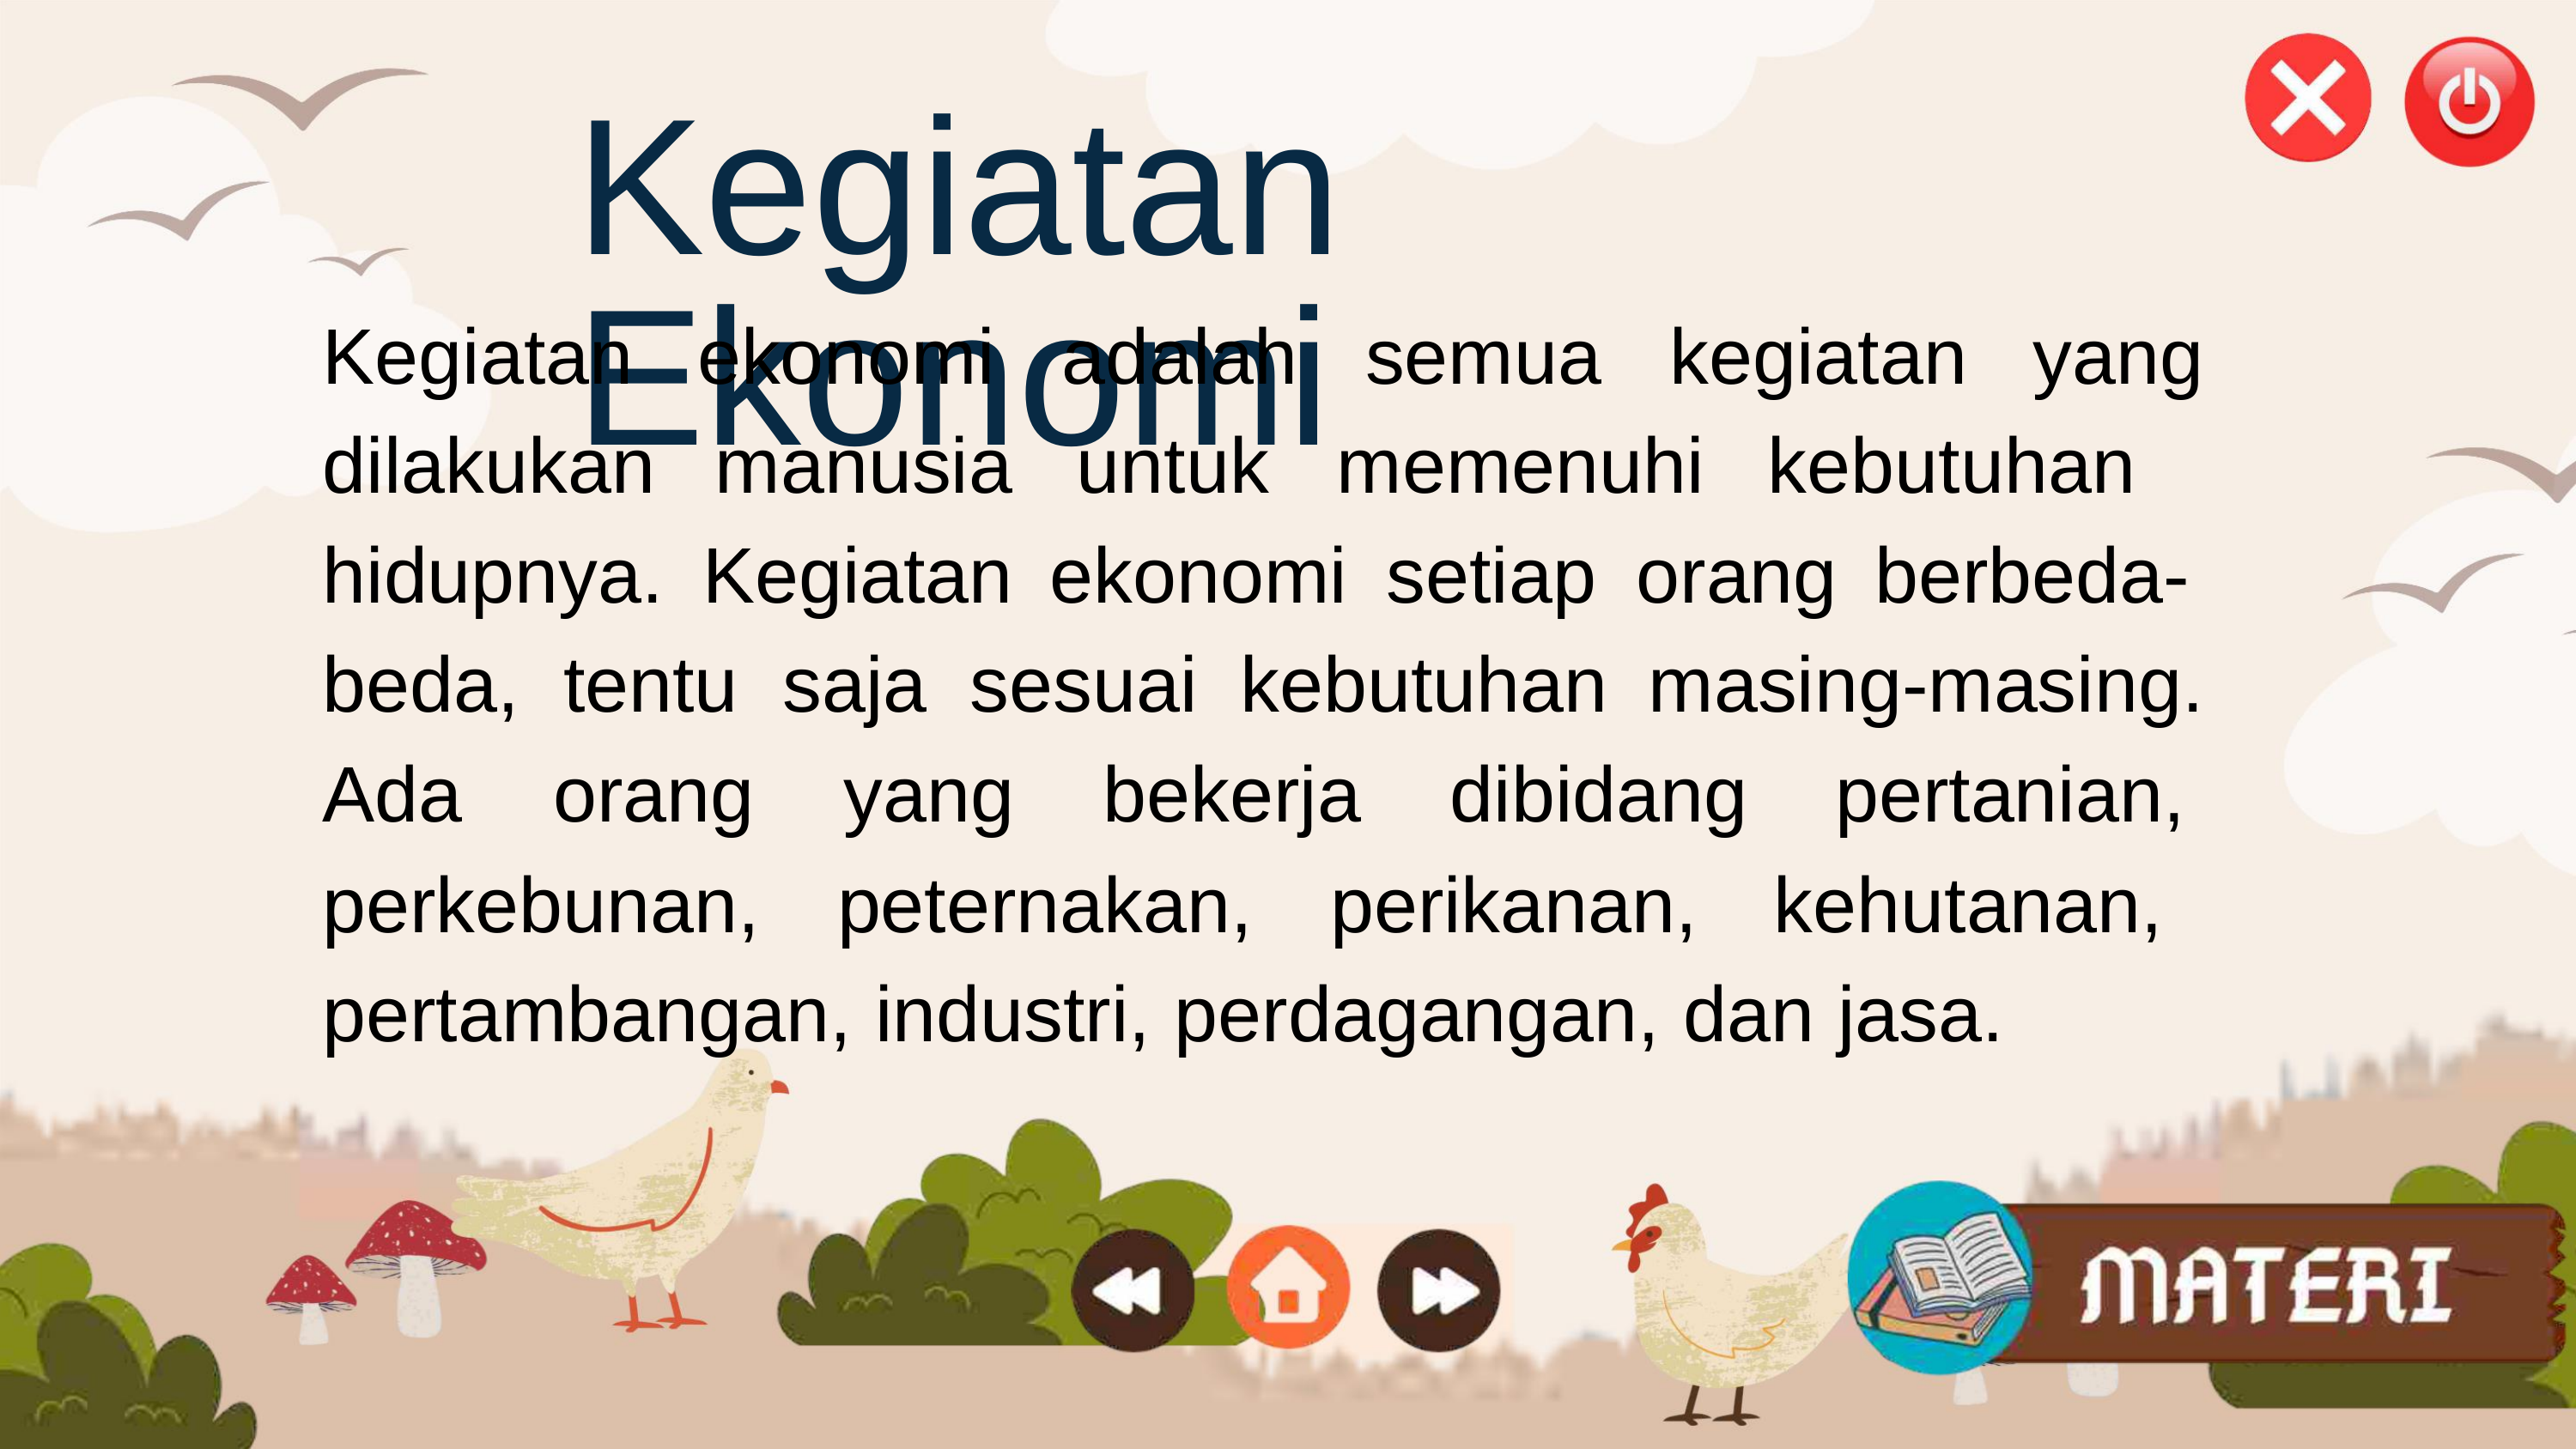

Kegiatan Ekonomi
Kegiatan ekonomi adalah semua kegiatan yang
dilakukan manusia untuk memenuhi kebutuhan
hidupnya. Kegiatan ekonomi setiap orang berbeda-
beda, tentu saja sesuai kebutuhan masing-masing.
Ada orang yang bekerja dibidang pertanian,
perkebunan, peternakan, perikanan, kehutanan,
pertambangan, industri, perdagangan, dan jasa.